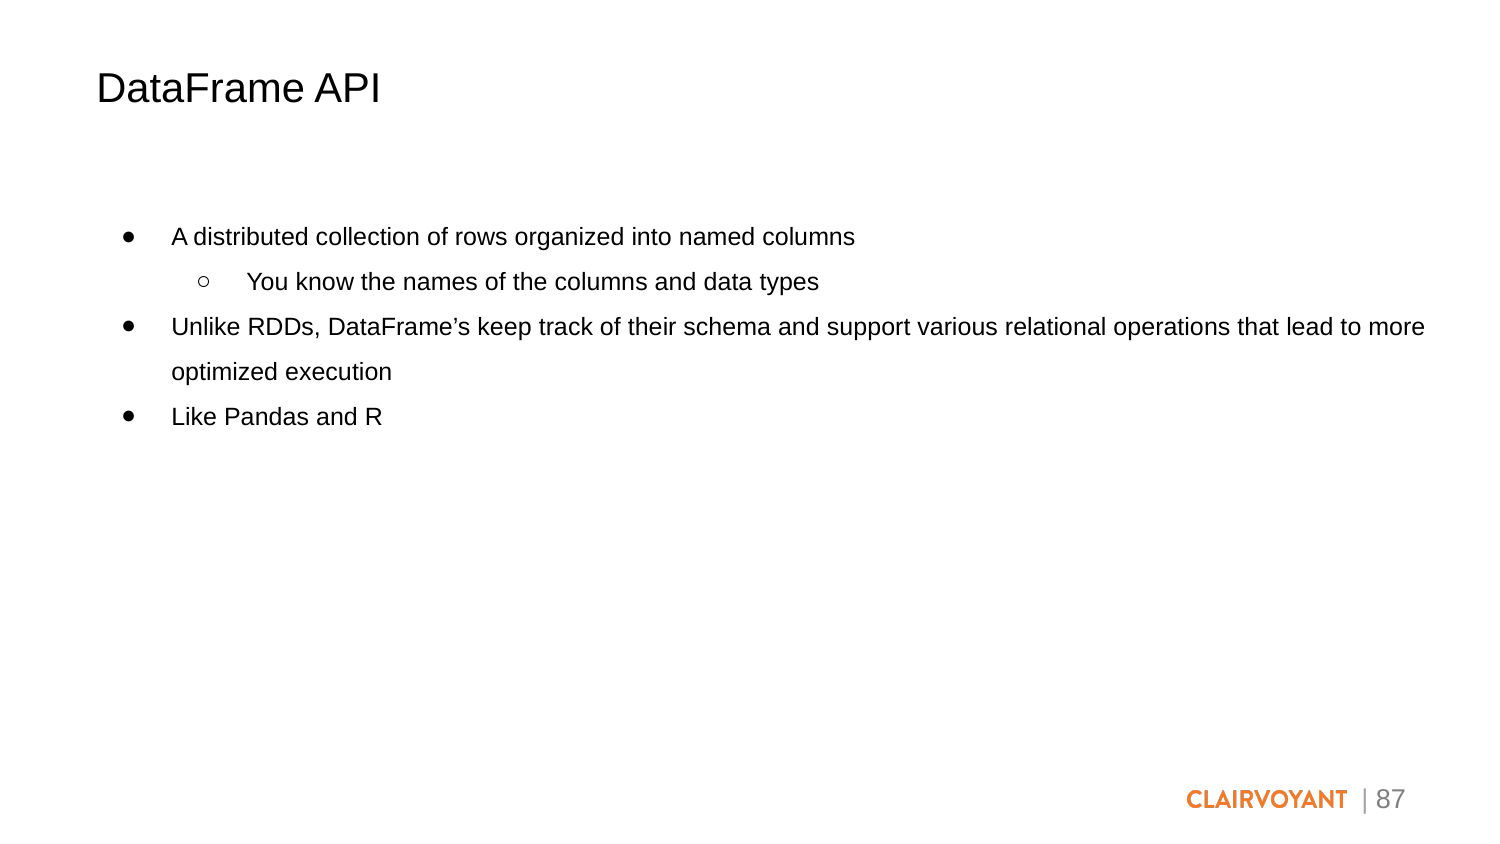

DataFrame API
A distributed collection of rows organized into named columns
You know the names of the columns and data types
Unlike RDDs, DataFrame’s keep track of their schema and support various relational operations that lead to more optimized execution
Like Pandas and R